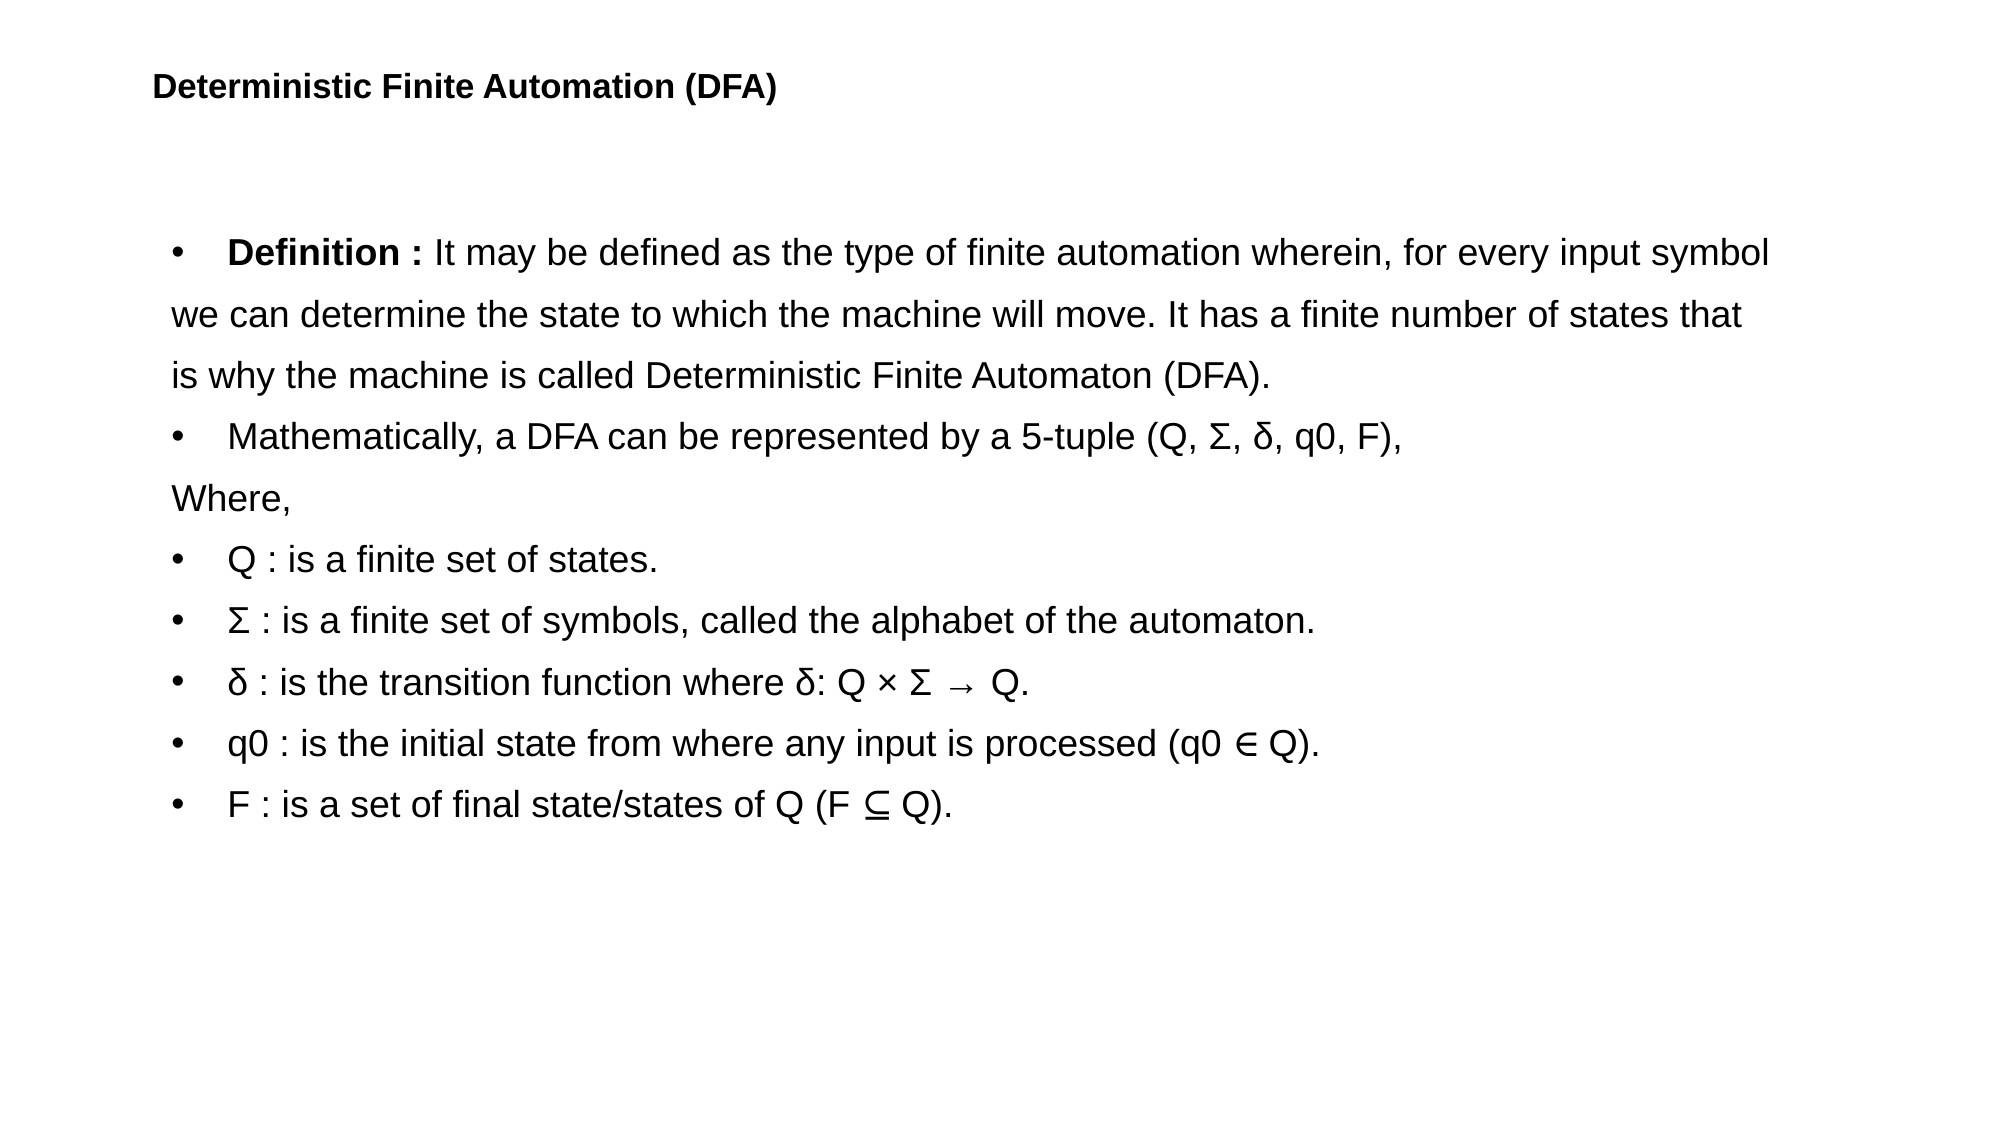

# Deterministic Finite Automation (DFA)
Definition : It may be defined as the type of finite automation wherein, for every input symbol
we can determine the state to which the machine will move. It has a finite number of states that
is why the machine is called Deterministic Finite Automaton (DFA).
Mathematically, a DFA can be represented by a 5-tuple (Q, Σ, δ, q0, F),
Where,
Q : is a finite set of states.
Σ : is a finite set of symbols, called the alphabet of the automaton.
δ : is the transition function where δ: Q × Σ → Q.
q0 : is the initial state from where any input is processed (q0 ∈ Q).
F : is a set of final state/states of Q (F ⊆ Q).